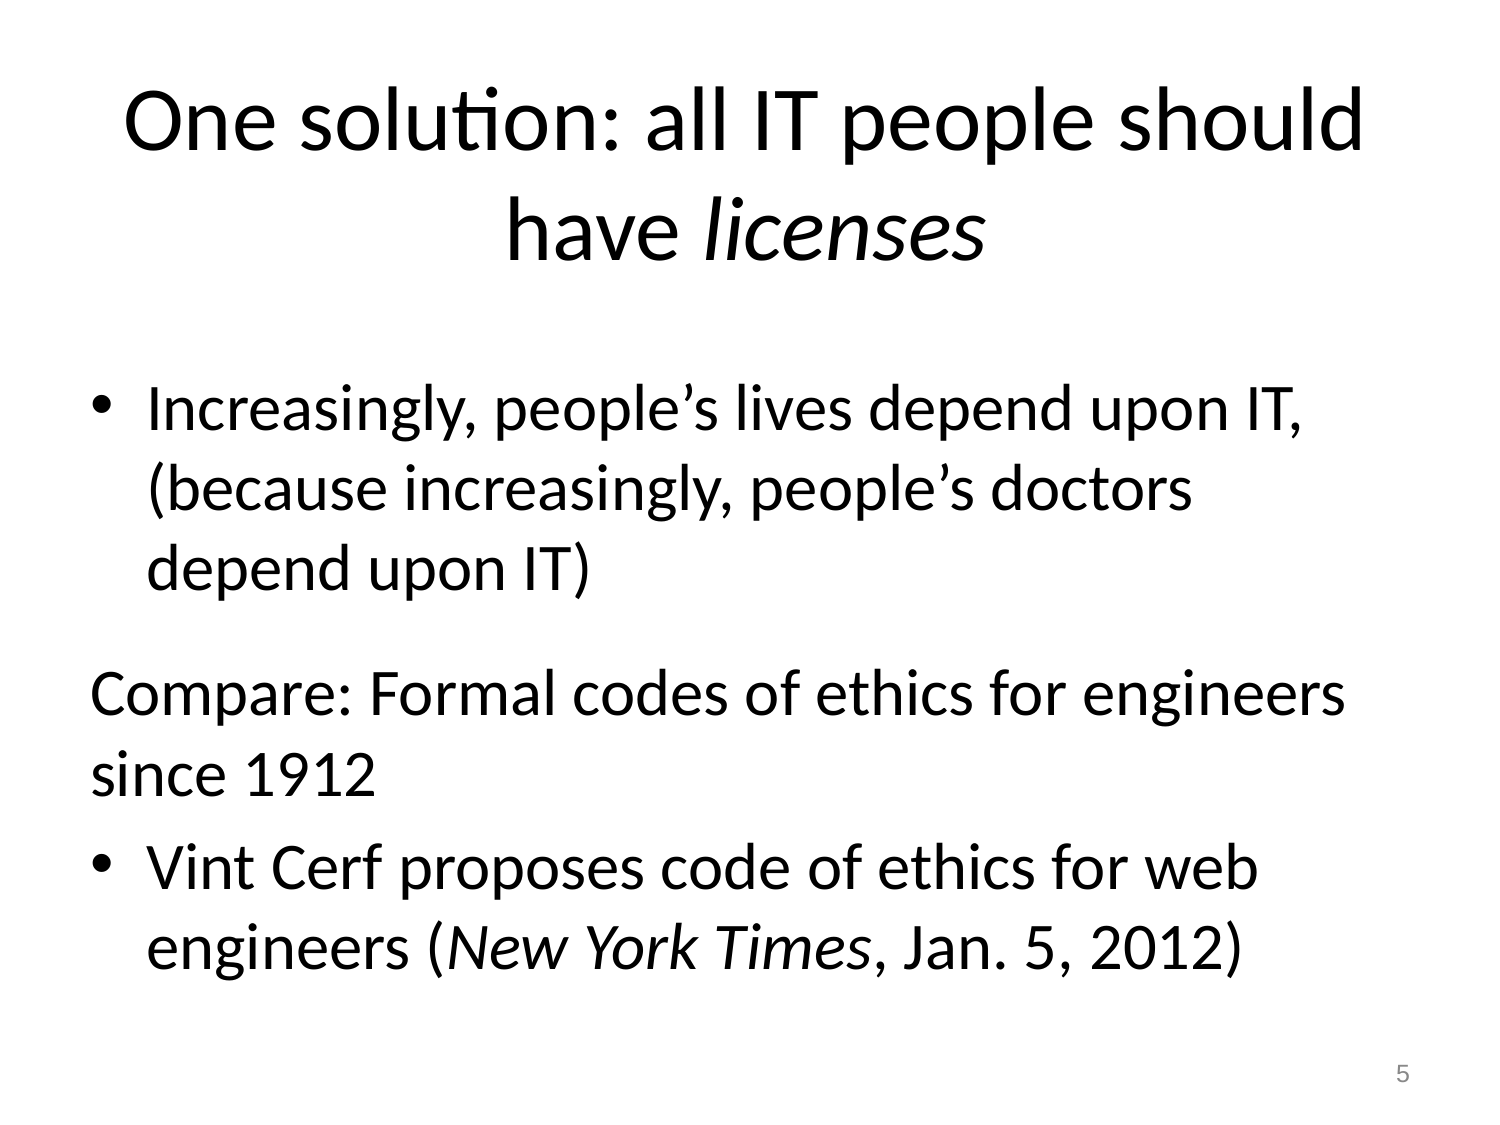

# One solution: all IT people should have licenses

Increasingly, people’s lives depend upon IT, (because increasingly, people’s doctors depend upon IT)

Compare: Formal codes of ethics for engineers since 1912
Vint Cerf proposes code of ethics for web engineers (New York Times, Jan. 5, 2012)
5